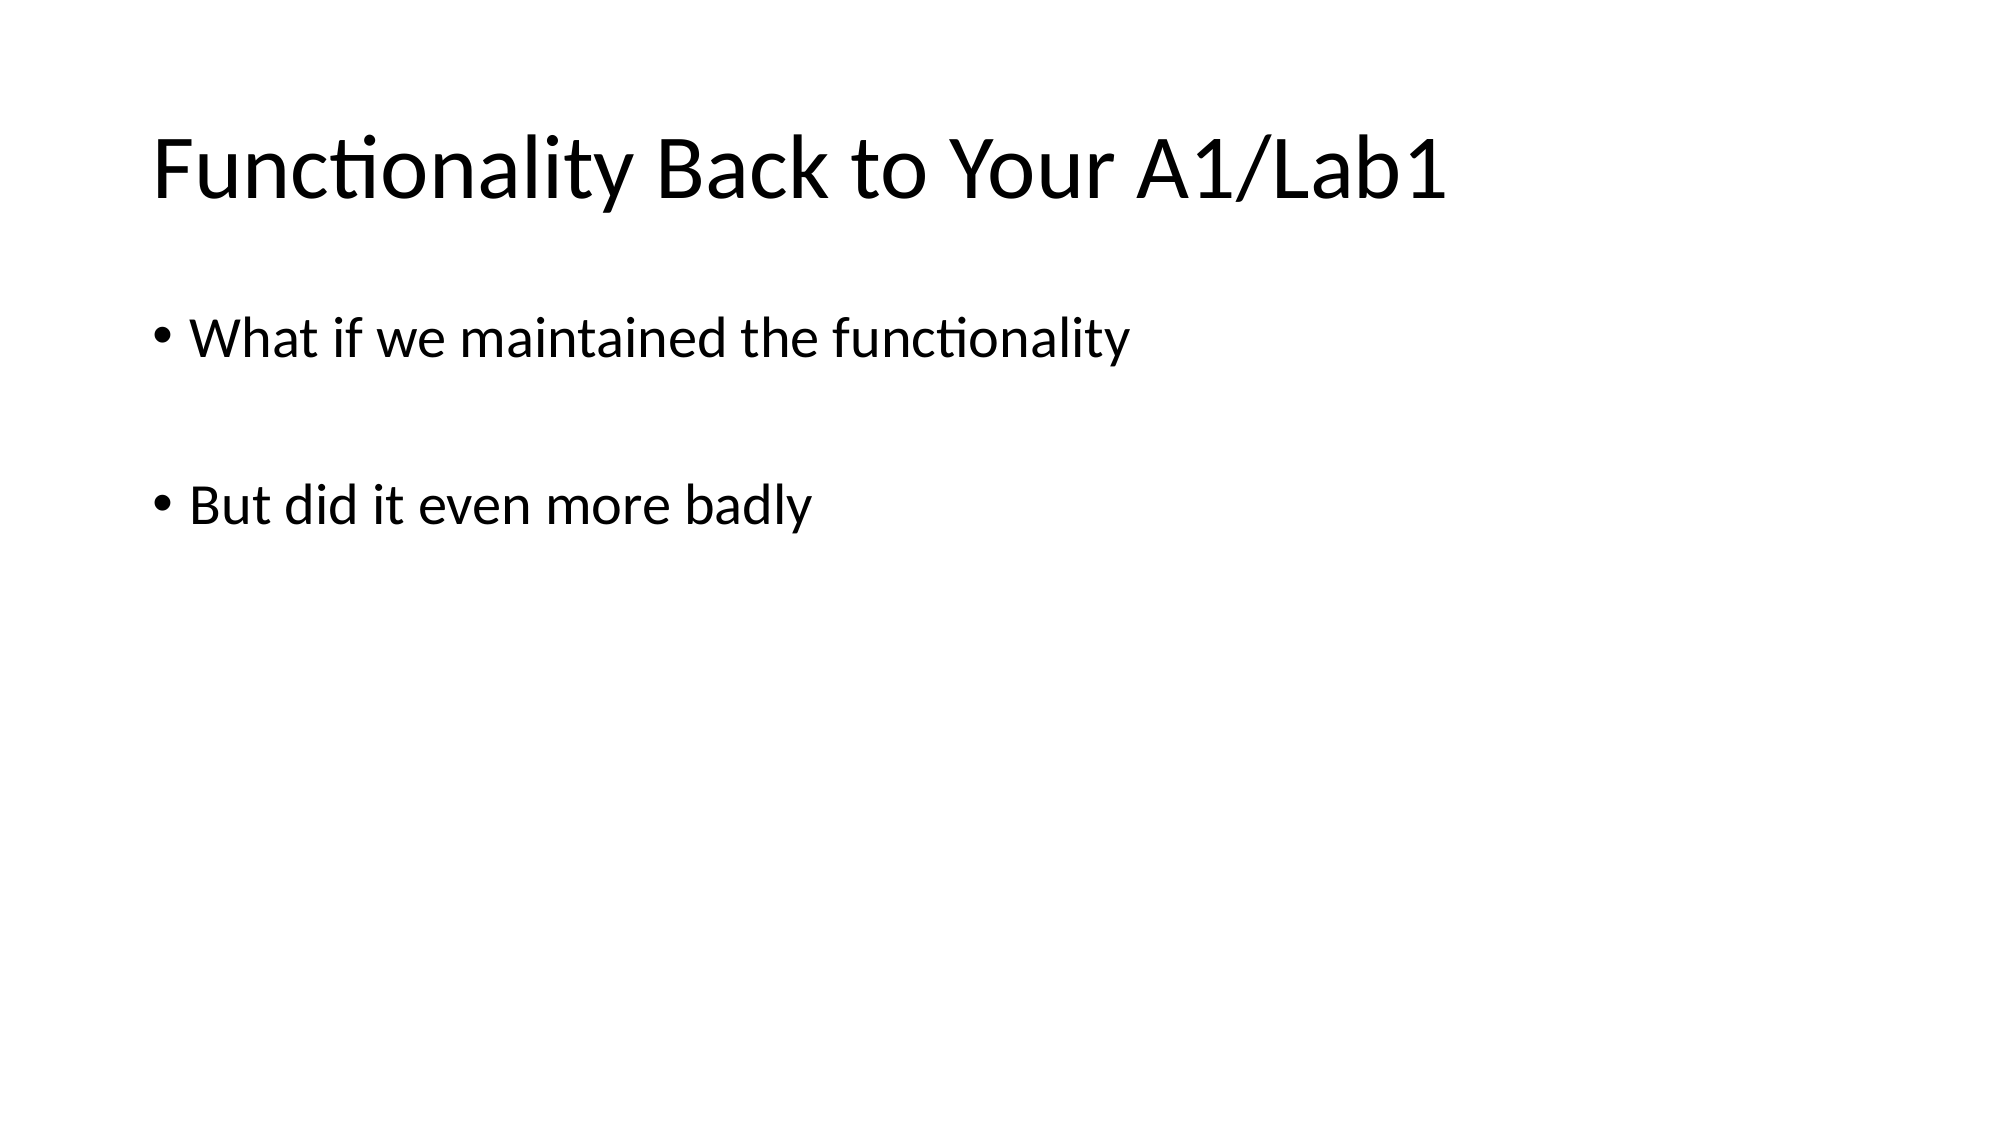

# Functionality Back to Your A1/Lab1
What if we maintained the functionality

But did it even more badly